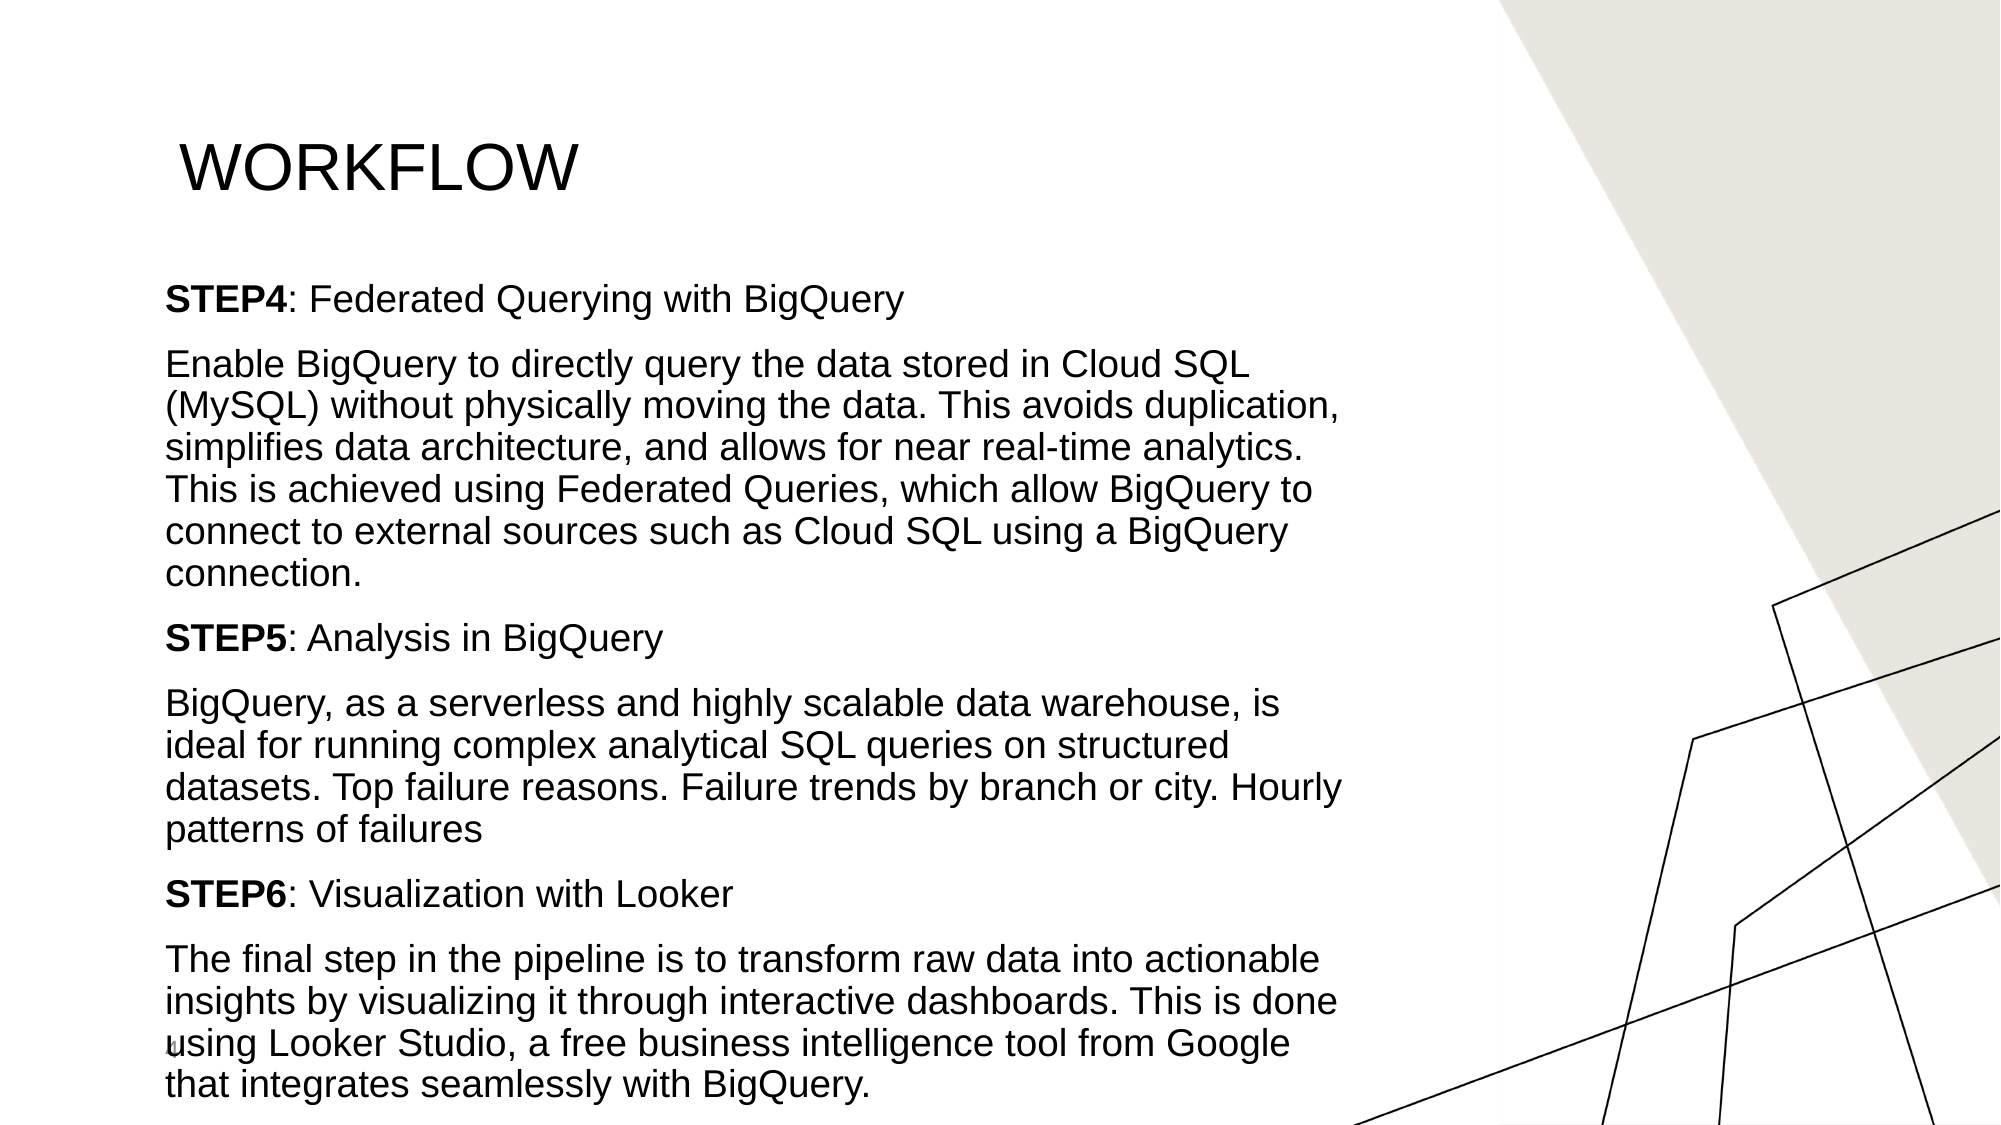

# workflow
STEP4: Federated Querying with BigQuery
Enable BigQuery to directly query the data stored in Cloud SQL (MySQL) without physically moving the data. This avoids duplication, simplifies data architecture, and allows for near real-time analytics. This is achieved using Federated Queries, which allow BigQuery to connect to external sources such as Cloud SQL using a BigQuery connection.
STEP5: Analysis in BigQuery
BigQuery, as a serverless and highly scalable data warehouse, is ideal for running complex analytical SQL queries on structured datasets. Top failure reasons. Failure trends by branch or city. Hourly patterns of failures
STEP6: Visualization with Looker
The final step in the pipeline is to transform raw data into actionable insights by visualizing it through interactive dashboards. This is done using Looker Studio, a free business intelligence tool from Google that integrates seamlessly with BigQuery.

4